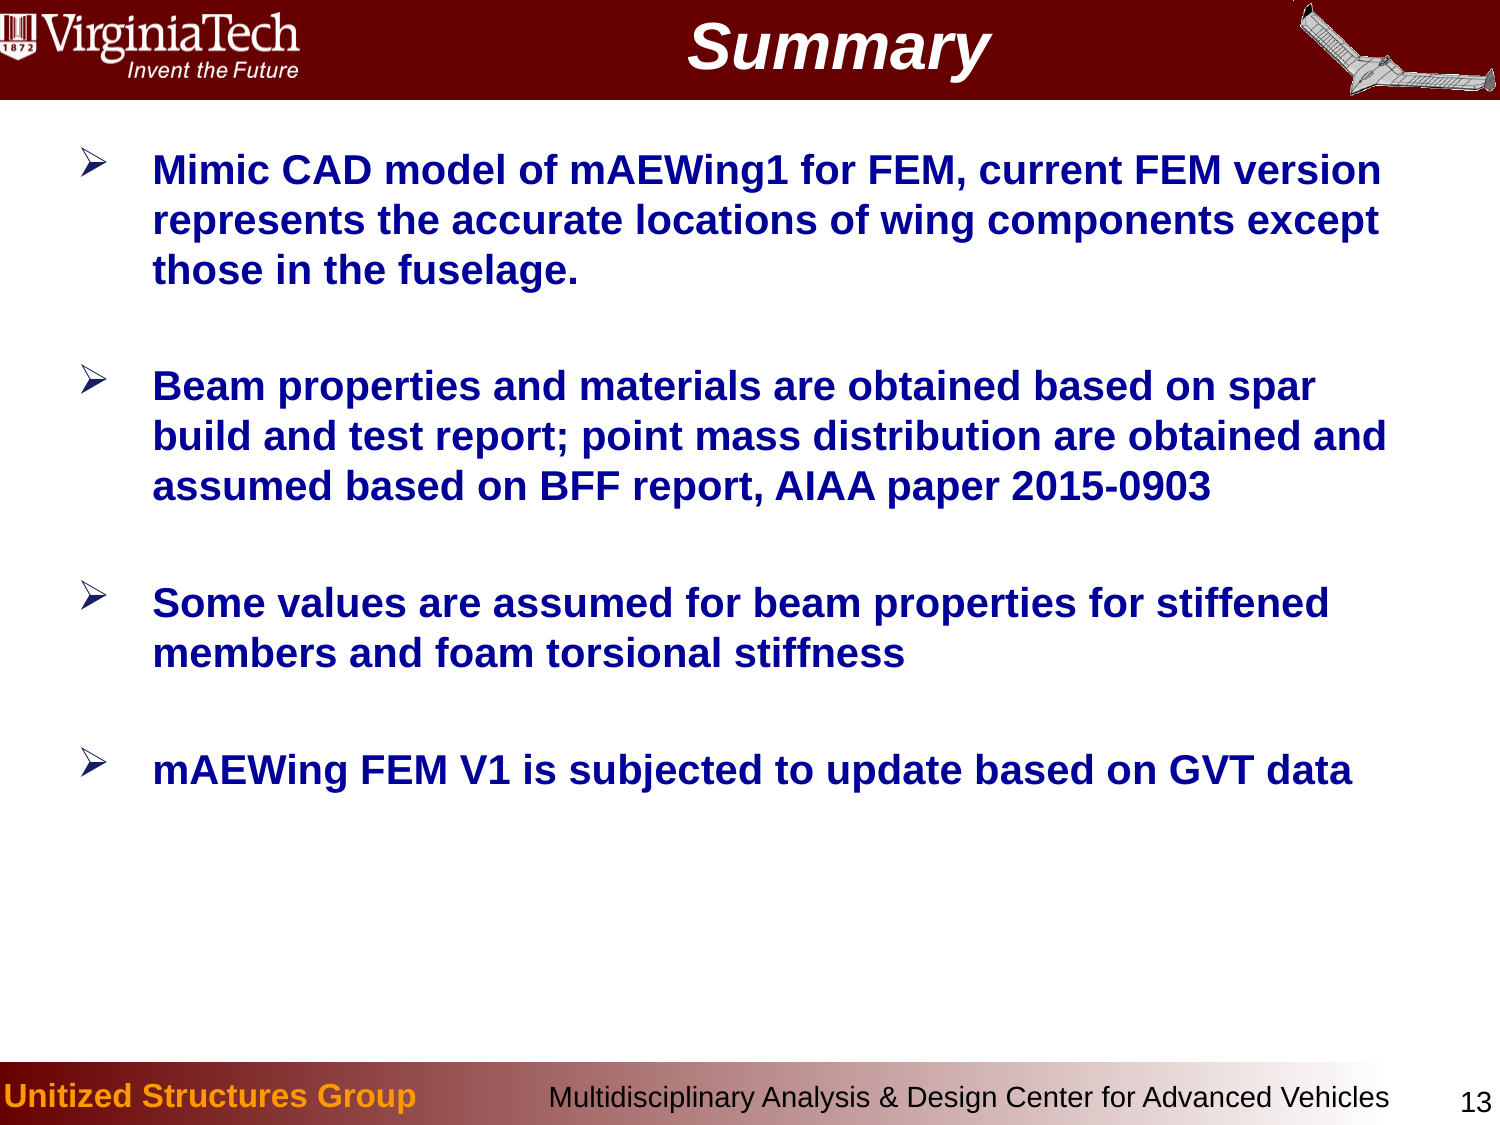

# Summary
Mimic CAD model of mAEWing1 for FEM, current FEM version represents the accurate locations of wing components except those in the fuselage.

Beam properties and materials are obtained based on spar build and test report; point mass distribution are obtained and assumed based on BFF report, AIAA paper 2015-0903

Some values are assumed for beam properties for stiffened members and foam torsional stiffness

mAEWing FEM V1 is subjected to update based on GVT data